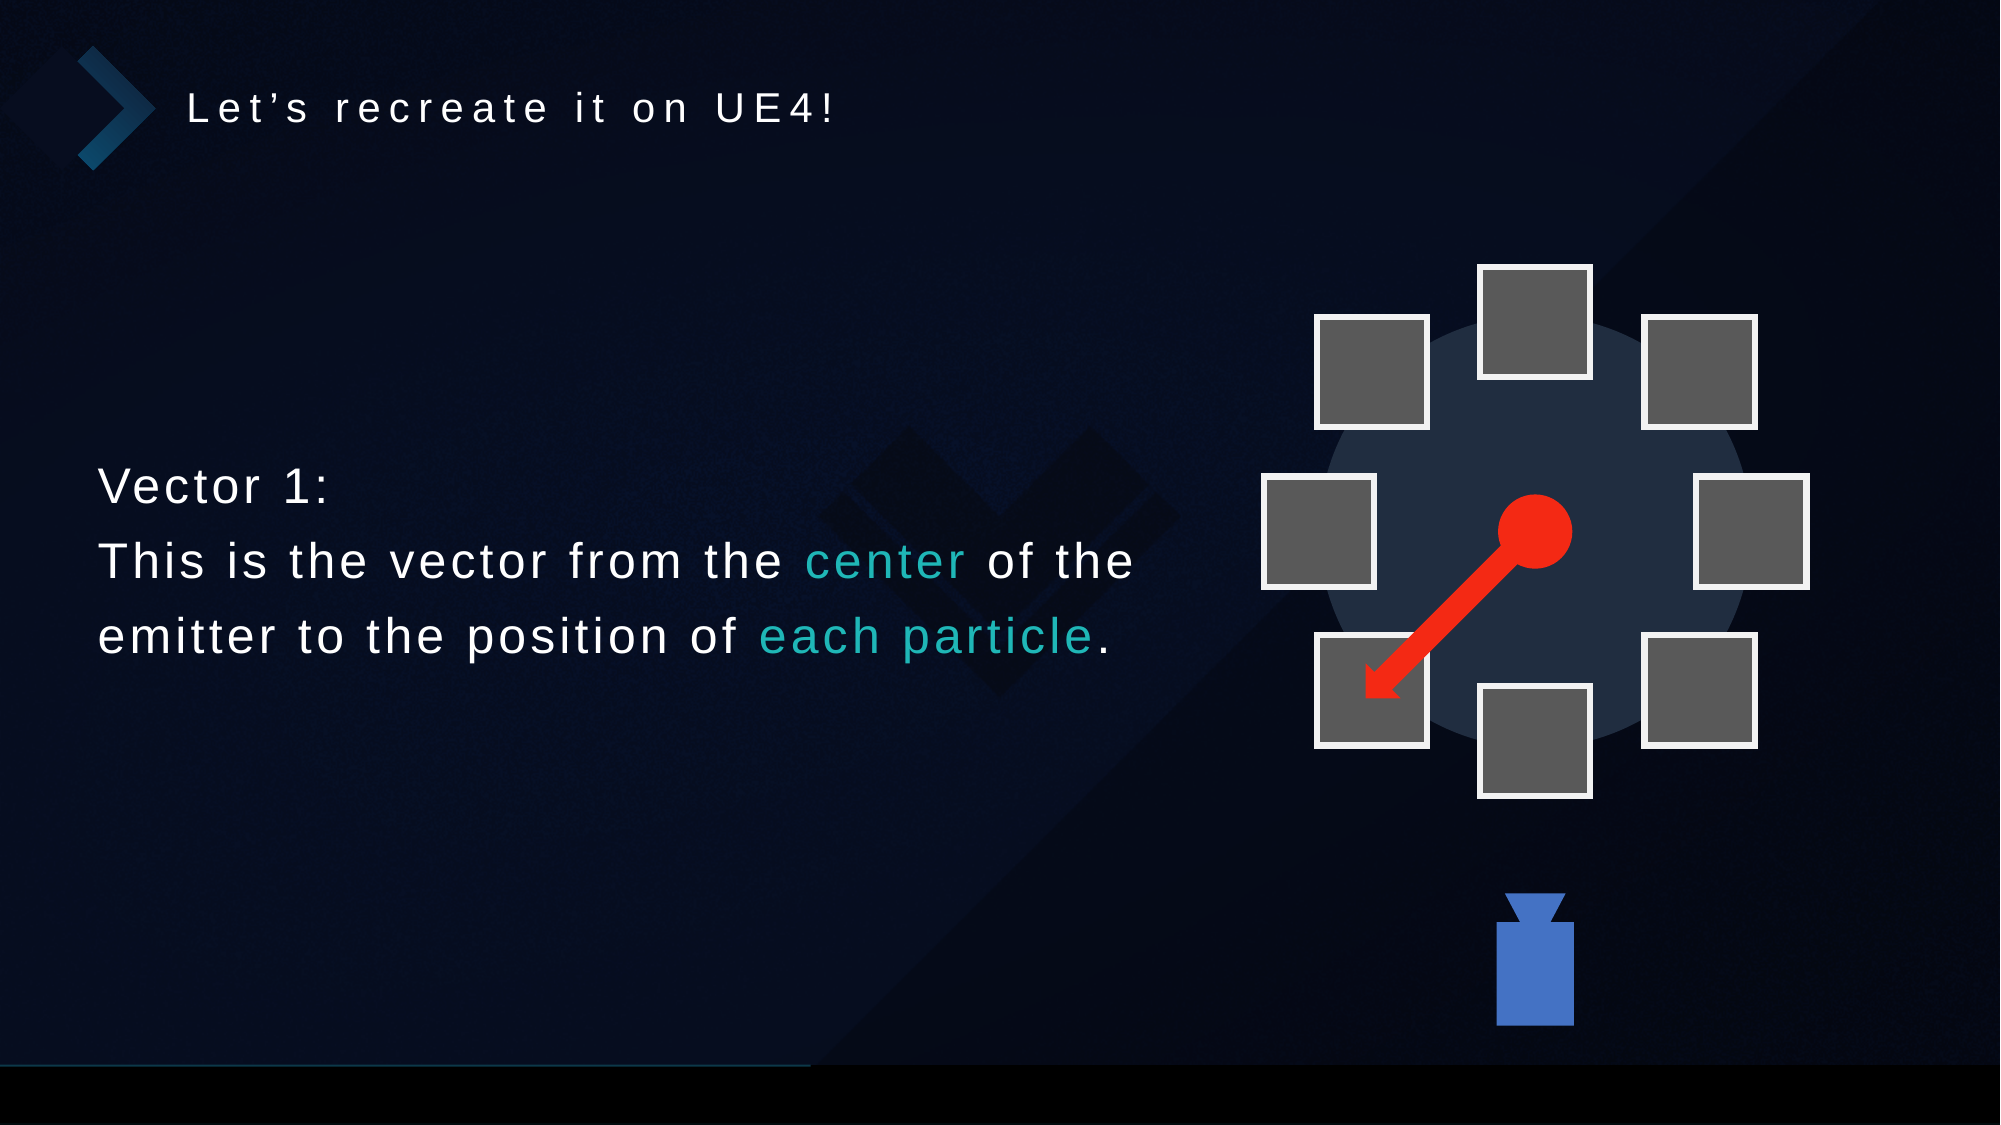

Let’s recreate it on UE4!

Vector 1:
This is the vector from the center of the
emitter to the position of each particle.